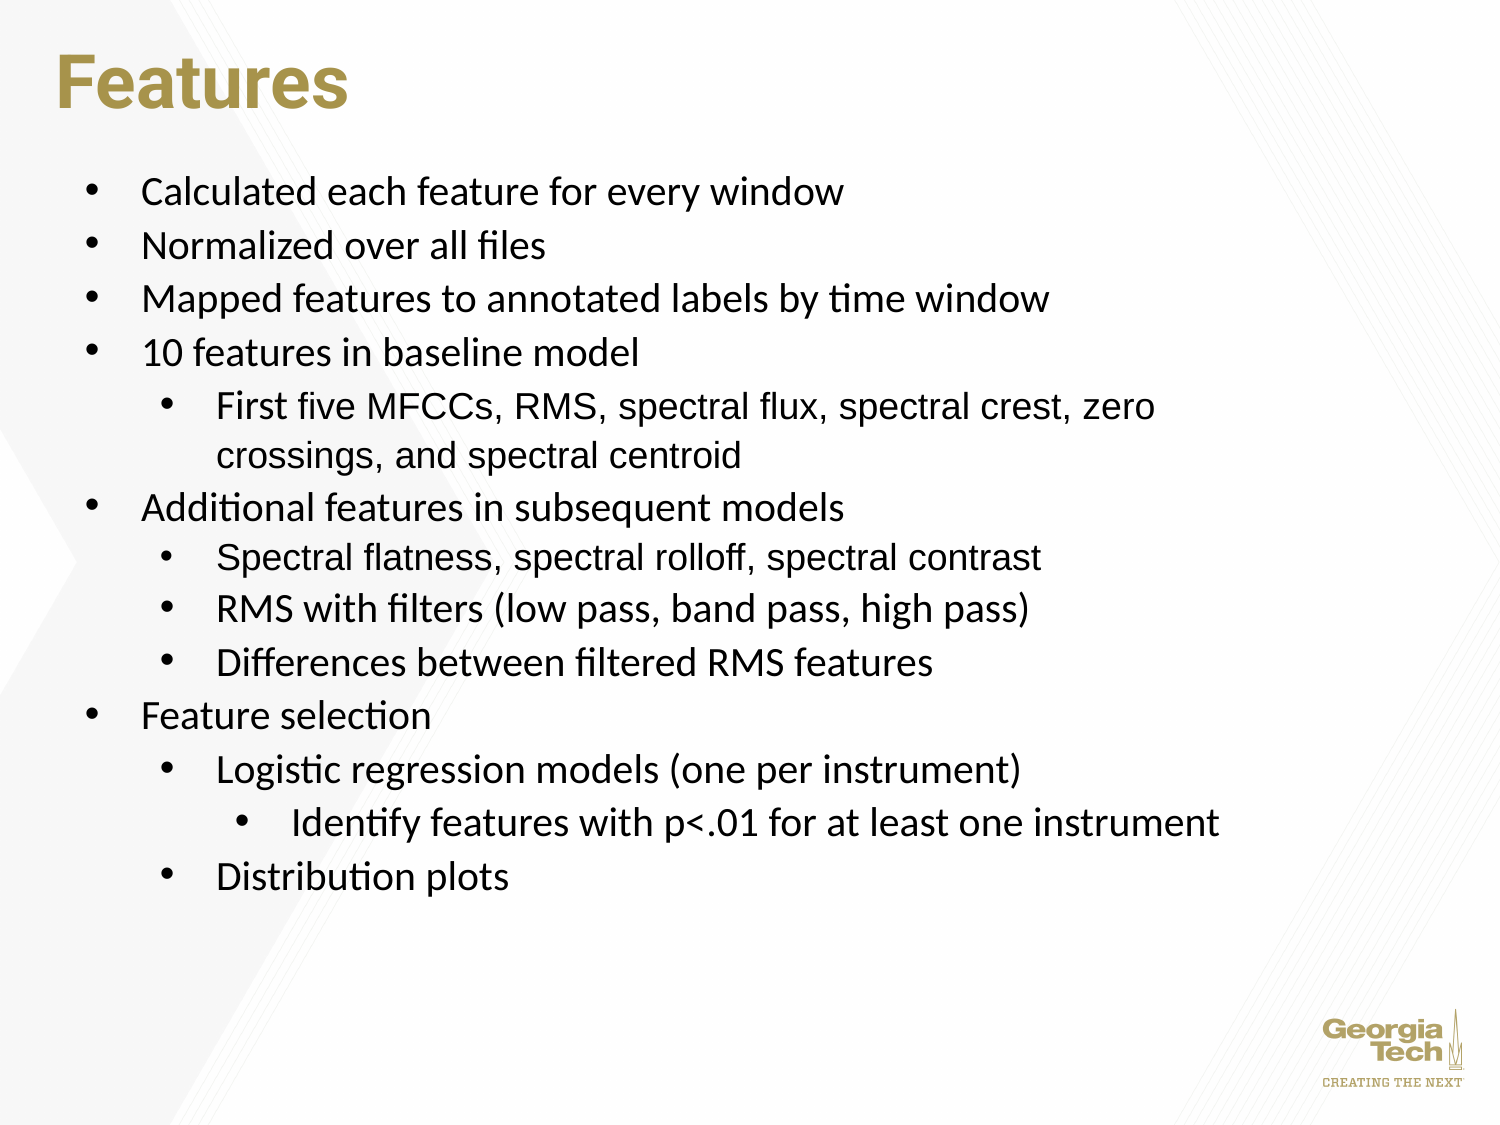

Features
Calculated each feature for every window
Normalized over all files
Mapped features to annotated labels by time window
10 features in baseline model
First five MFCCs, RMS, spectral flux, spectral crest, zero crossings, and spectral centroid
Additional features in subsequent models
Spectral flatness, spectral rolloff, spectral contrast
RMS with filters (low pass, band pass, high pass)
Differences between filtered RMS features
Feature selection
Logistic regression models (one per instrument)
Identify features with p<.01 for at least one instrument
Distribution plots